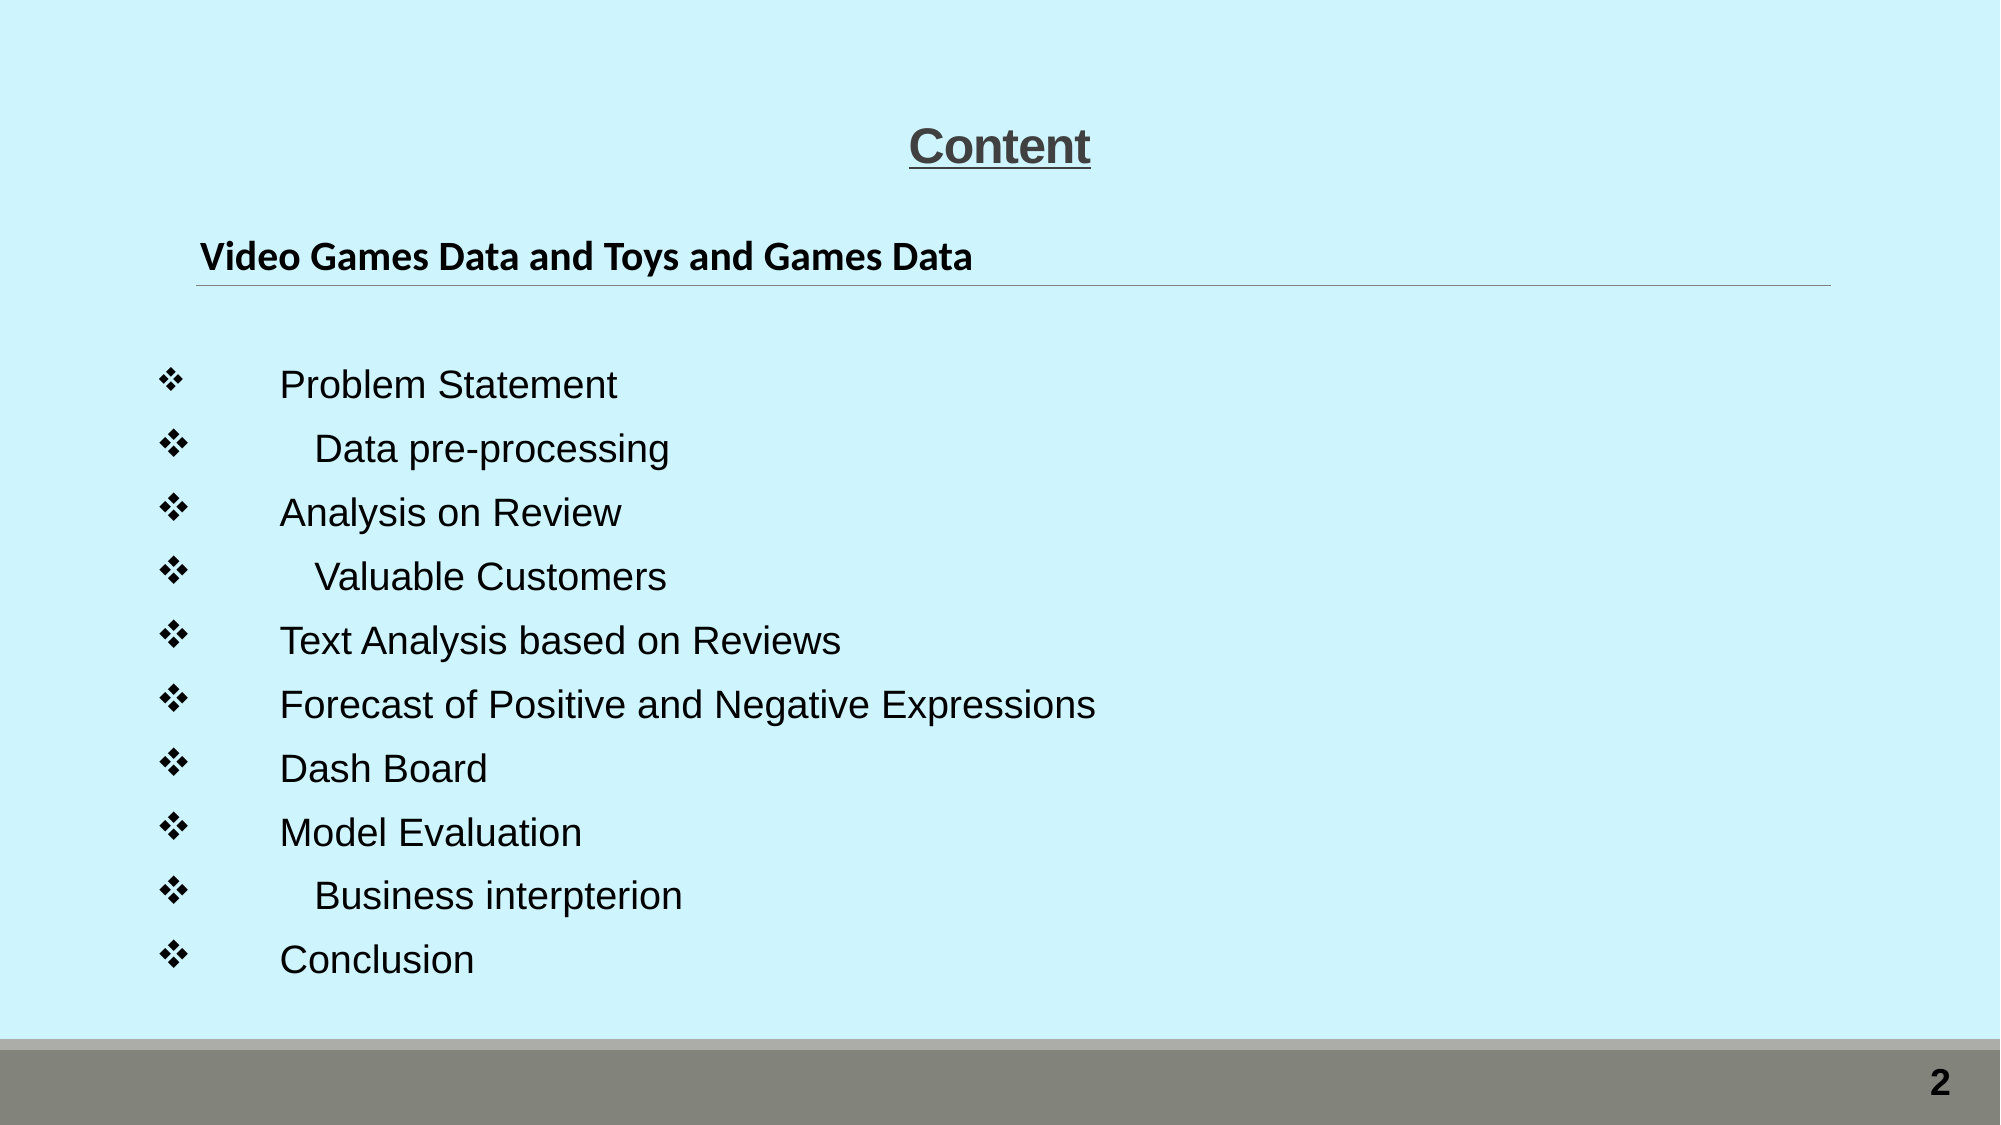

# Content
Video Games Data and Toys and Games Data
	Problem Statement
            Data pre-processing
	Analysis on Review
            Valuable Customers
	Text Analysis based on Reviews
	Forecast of Positive and Negative Expressions
	Dash Board
	Model Evaluation
            Business interpterion
 	Conclusion

2